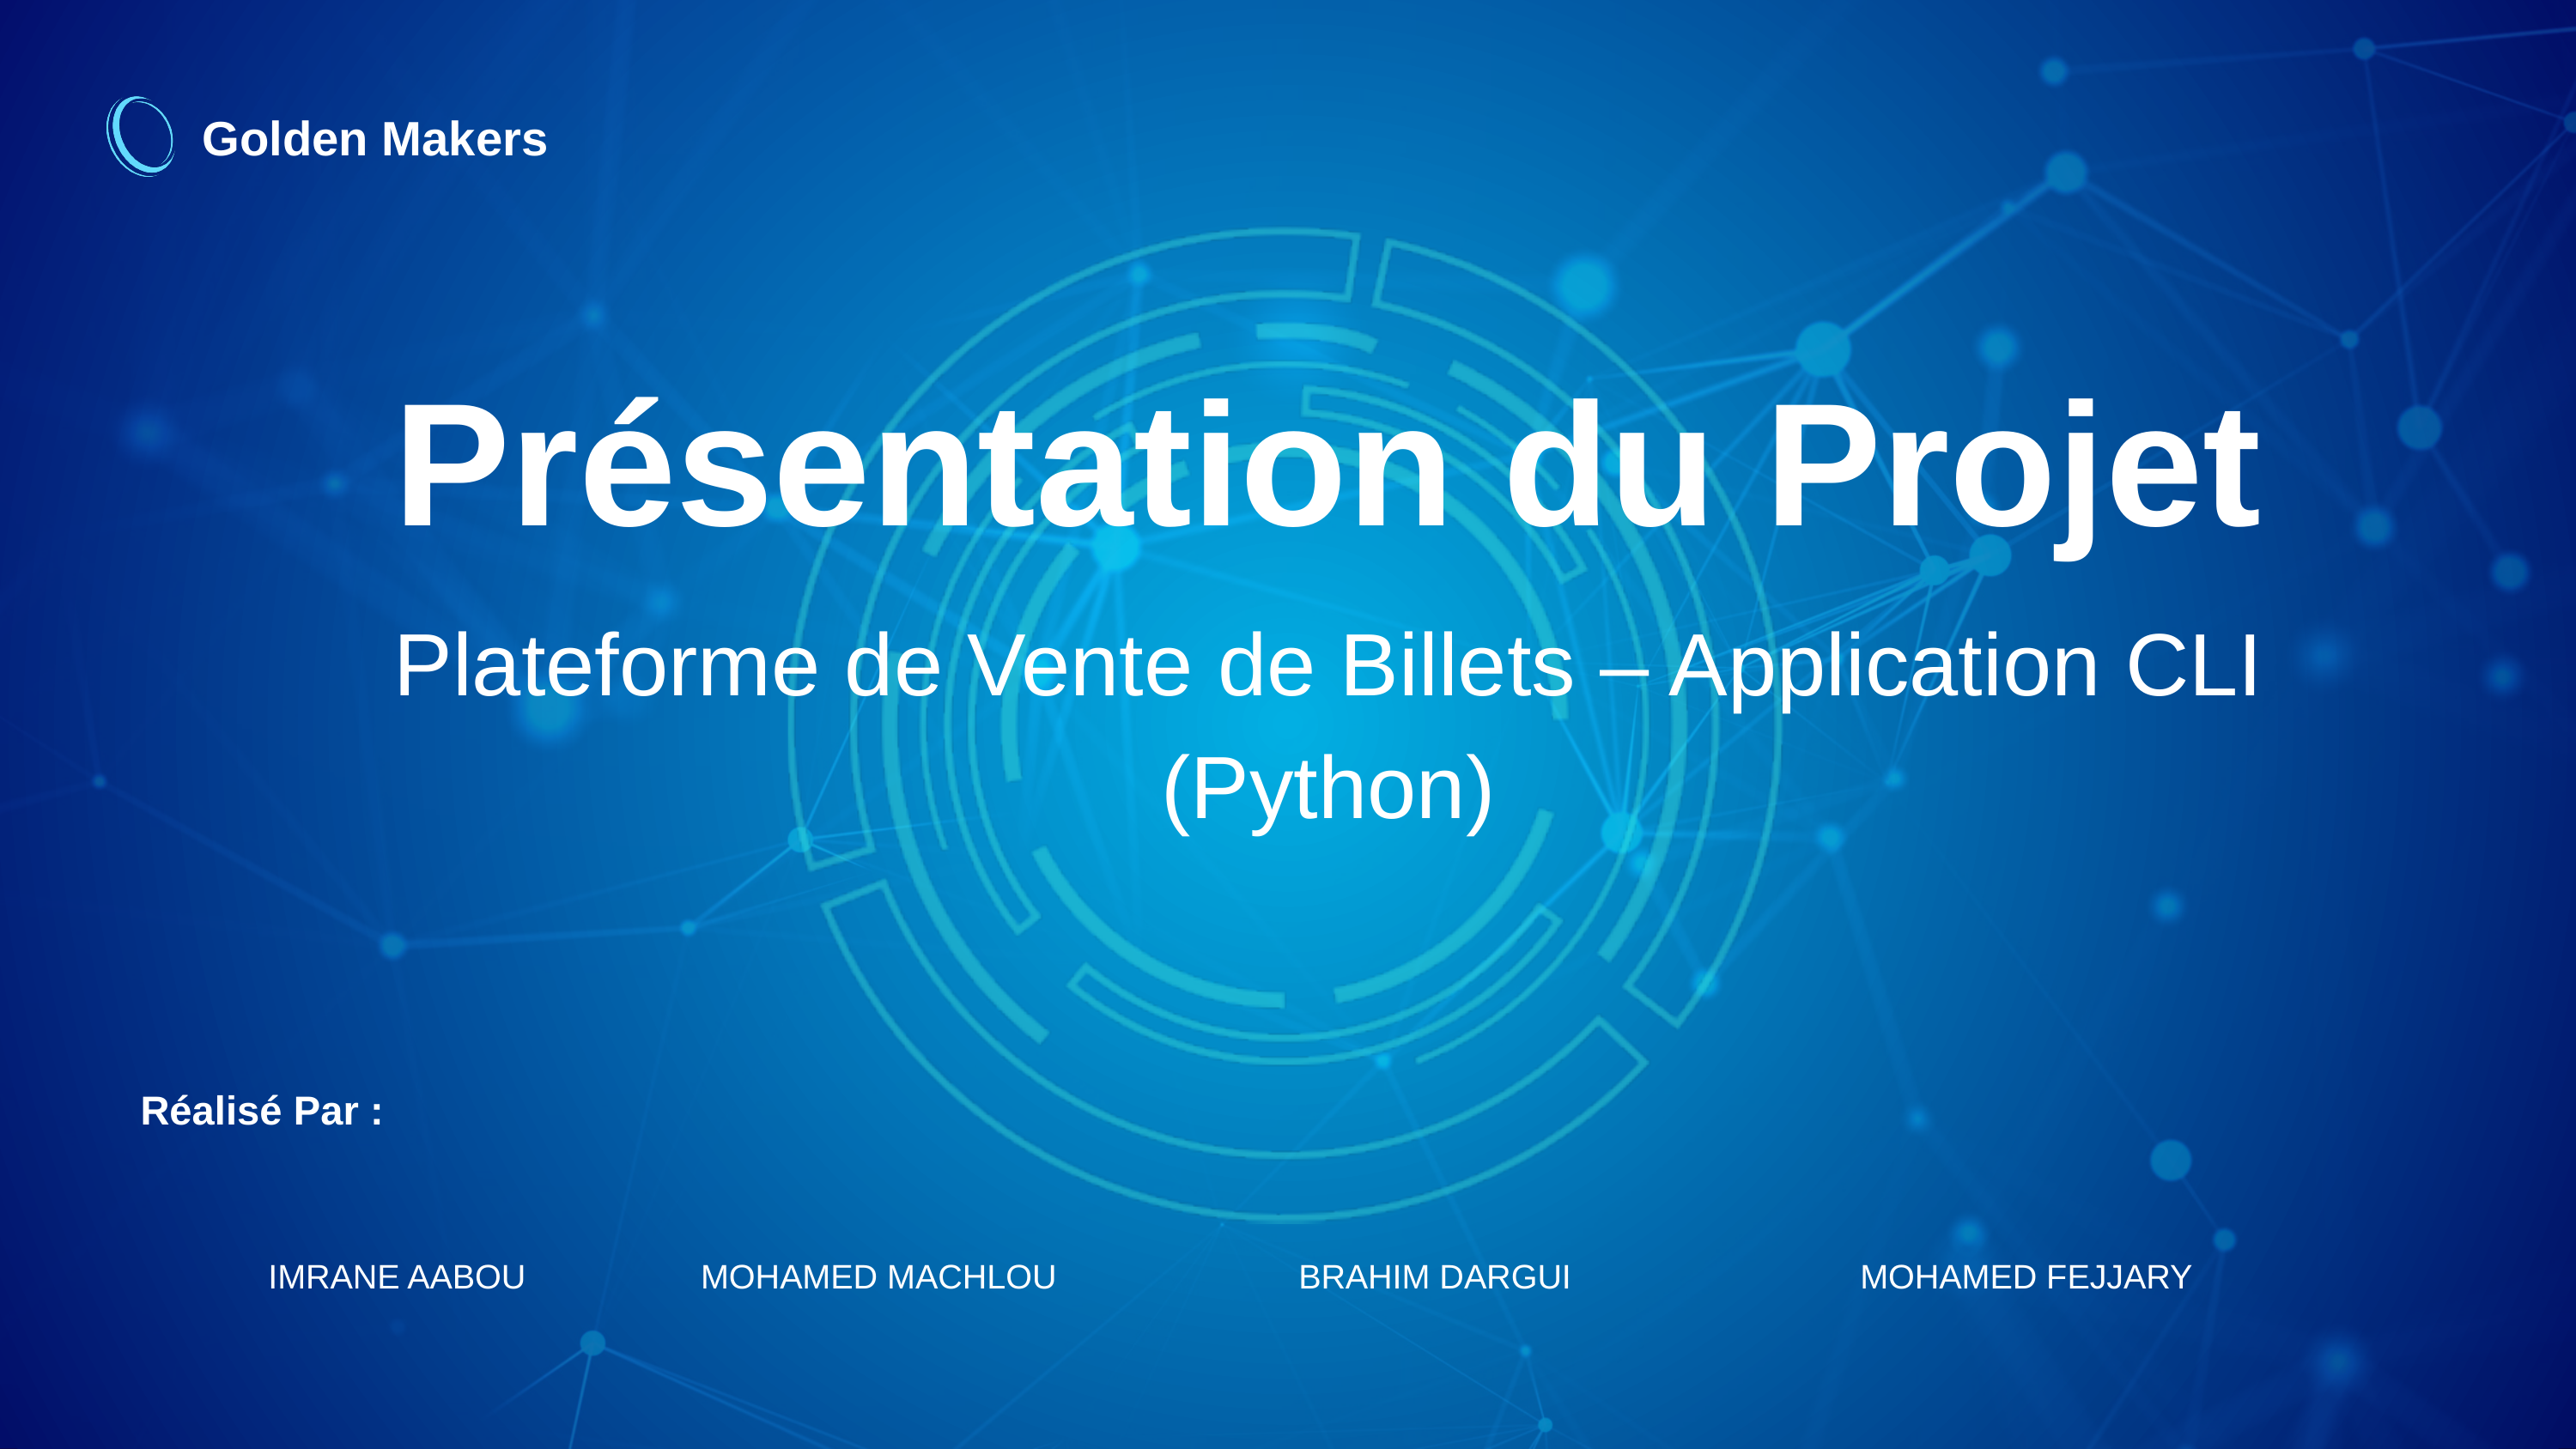

Golden Makers

Présentation du Projet
Plateforme de Vente de Billets – Application CLI (Python)
Réalisé Par :
IMRANE AABOU
MOHAMED MACHLOU
BRAHIM DARGUI
MOHAMED FEJJARY